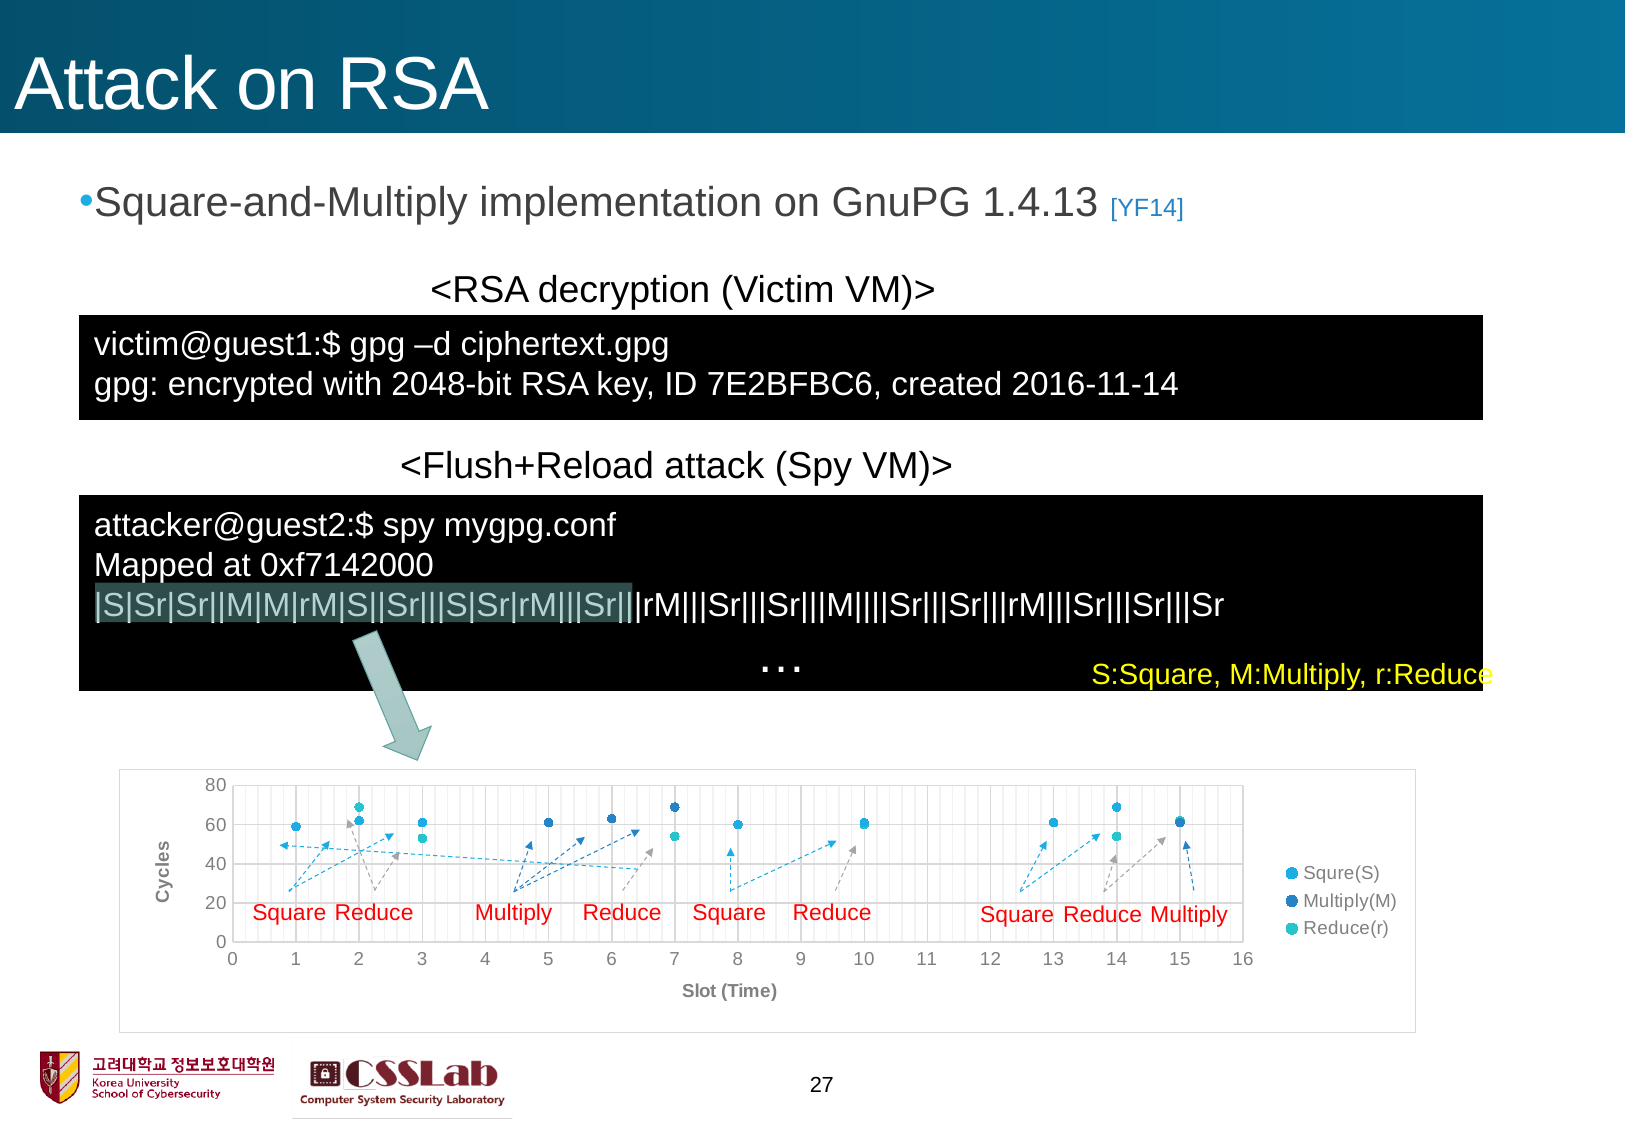

# Attack on RSA
Square-and-Multiply implementation on GnuPG 1.4.13 [YF14]

<RSA decryption (Victim VM)>
victim@guest1:$ gpg –d ciphertext.gpg
gpg: encrypted with 2048-bit RSA key, ID 7E2BFBC6, created 2016-11-14
<Flush+Reload attack (Spy VM)>
attacker@guest2:$ spy mygpg.conf
Mapped at 0xf7142000
|S|Sr|Sr||M|M|rM|S||Sr|||S|Sr|rM|||Sr|||rM|||Sr|||Sr|||M||||Sr|||Sr|||rM|||Sr|||Sr|||Sr
…

S:Square, M:Multiply, r:Reduce

### Chart

| Category | Squre(S) | Multiply(M) | Reduce(r)  |
|---|---|---|---|
Reduce
Square
Reduce
Reduce
Multiply
Square
Square
Reduce
Multiply
27